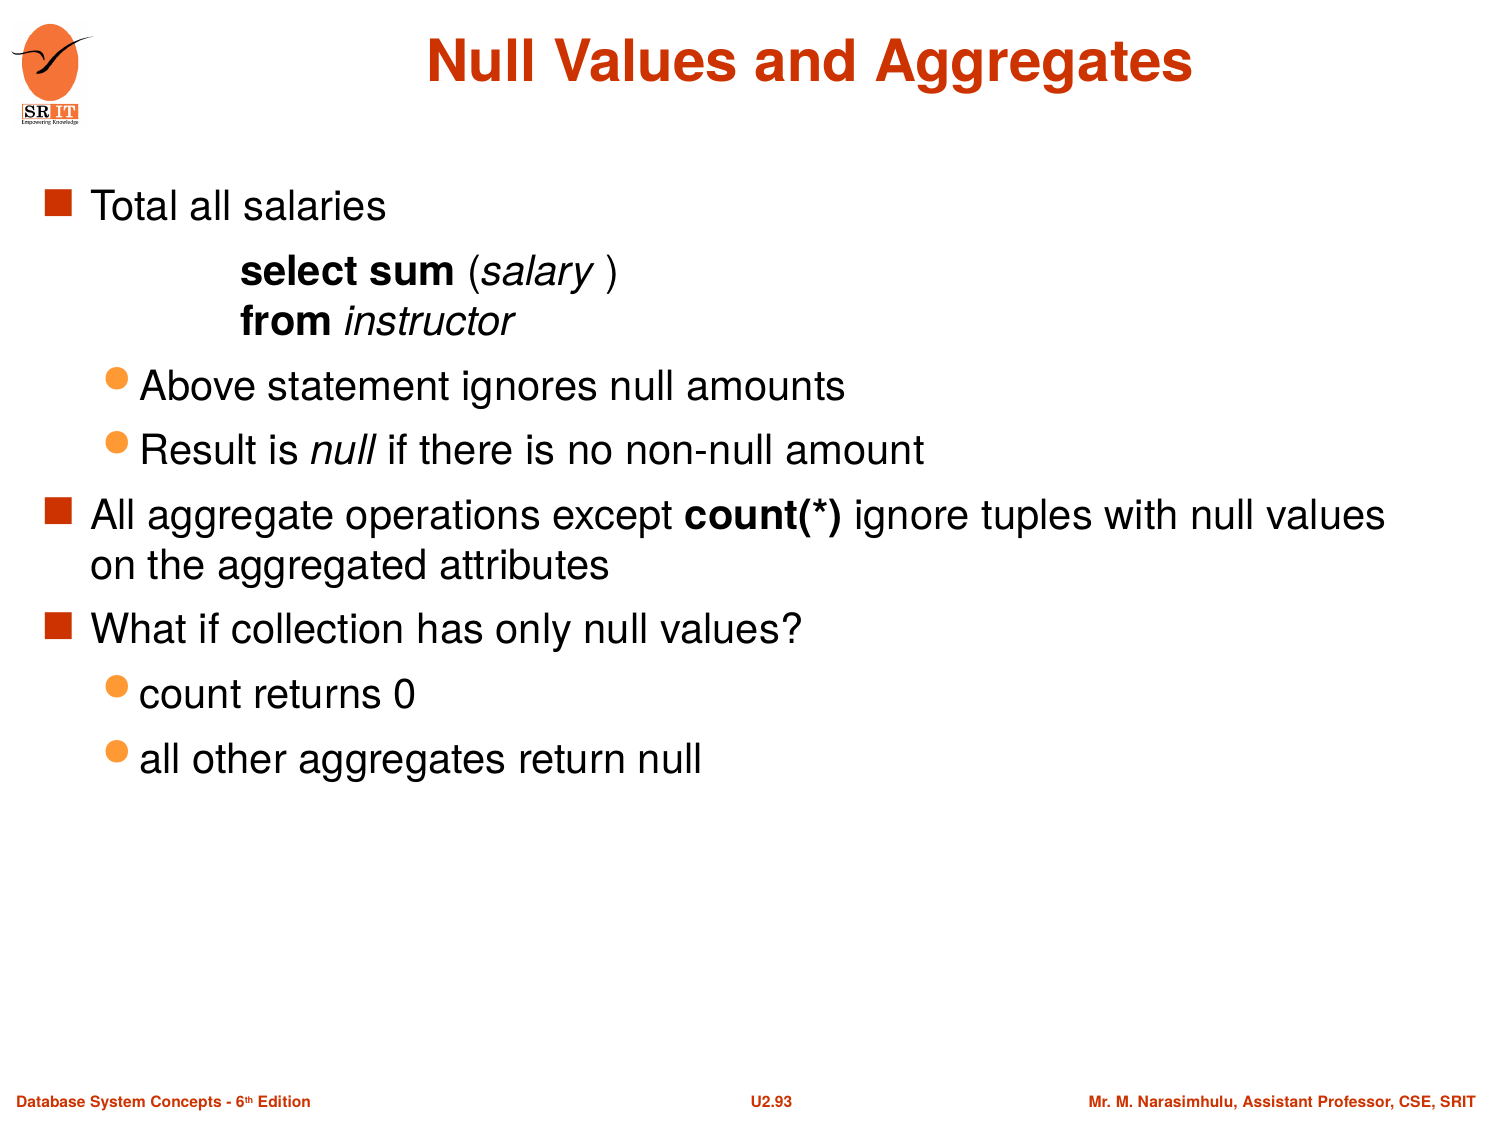

# Null Values and Aggregates
Total all salaries
		select sum (salary )
	from instructor
Above statement ignores null amounts
Result is null if there is no non-null amount
All aggregate operations except count(*) ignore tuples with null values on the aggregated attributes
What if collection has only null values?
count returns 0
all other aggregates return null